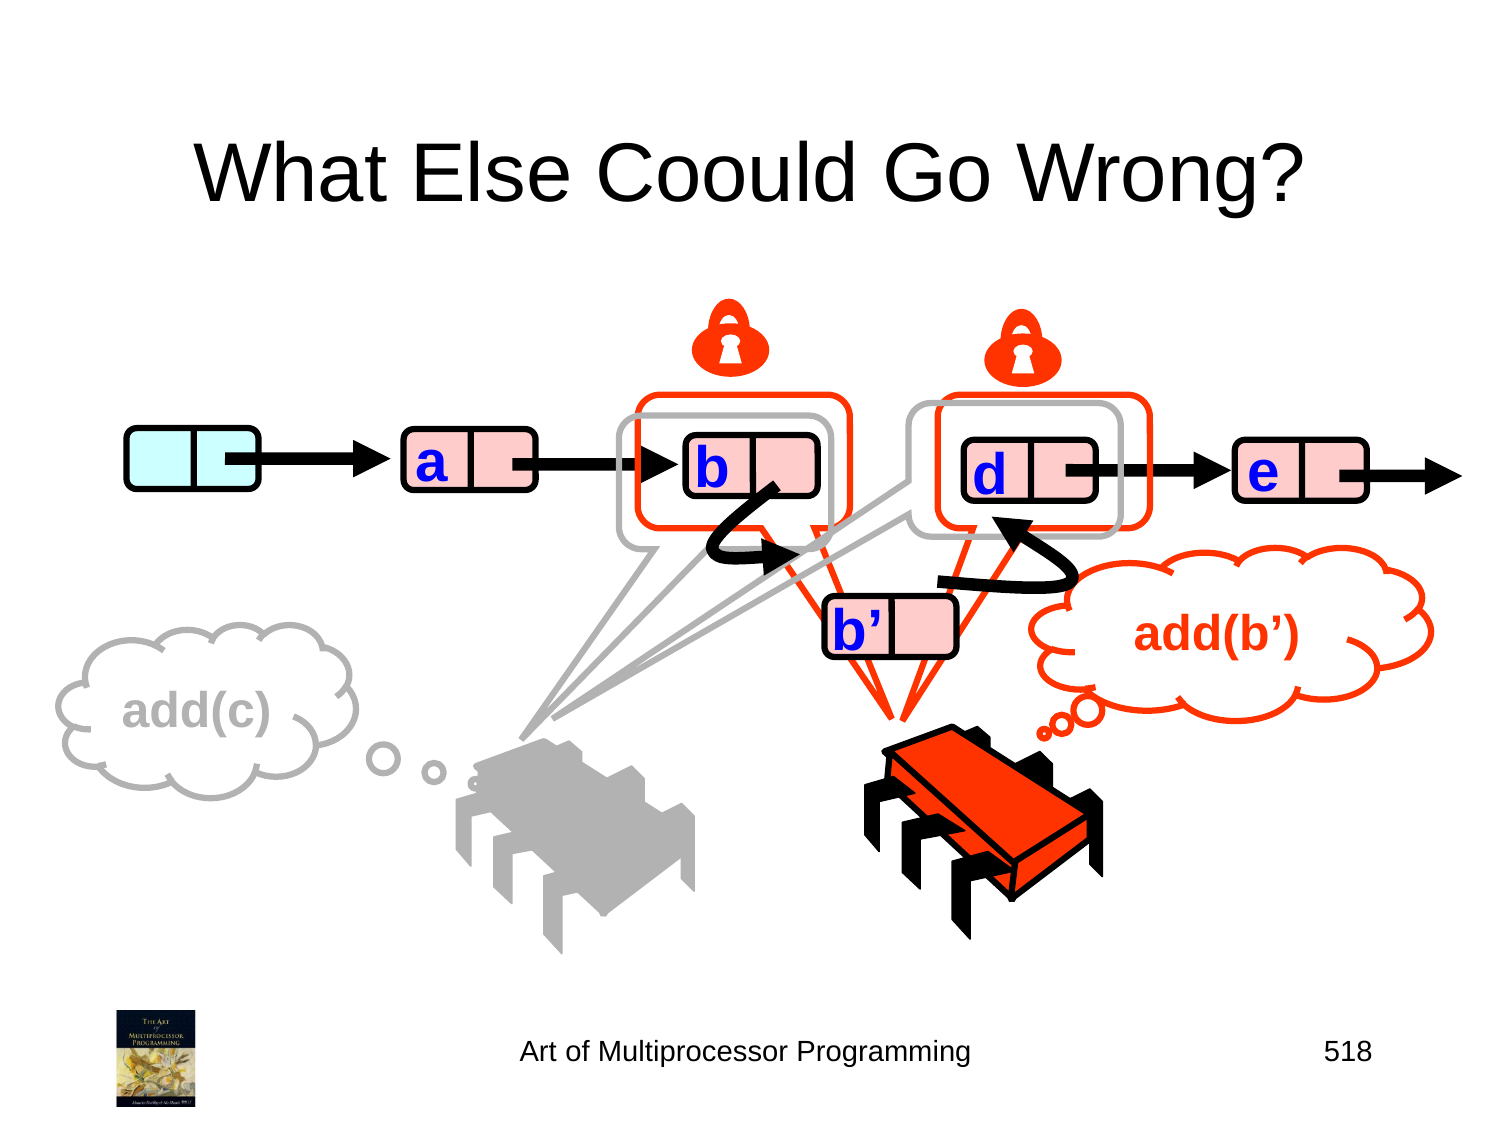

What Else Coould Go Wrong?

a

b
e

d

add(b’)
b’

add(c)

Art of Multiprocessor Programming
518